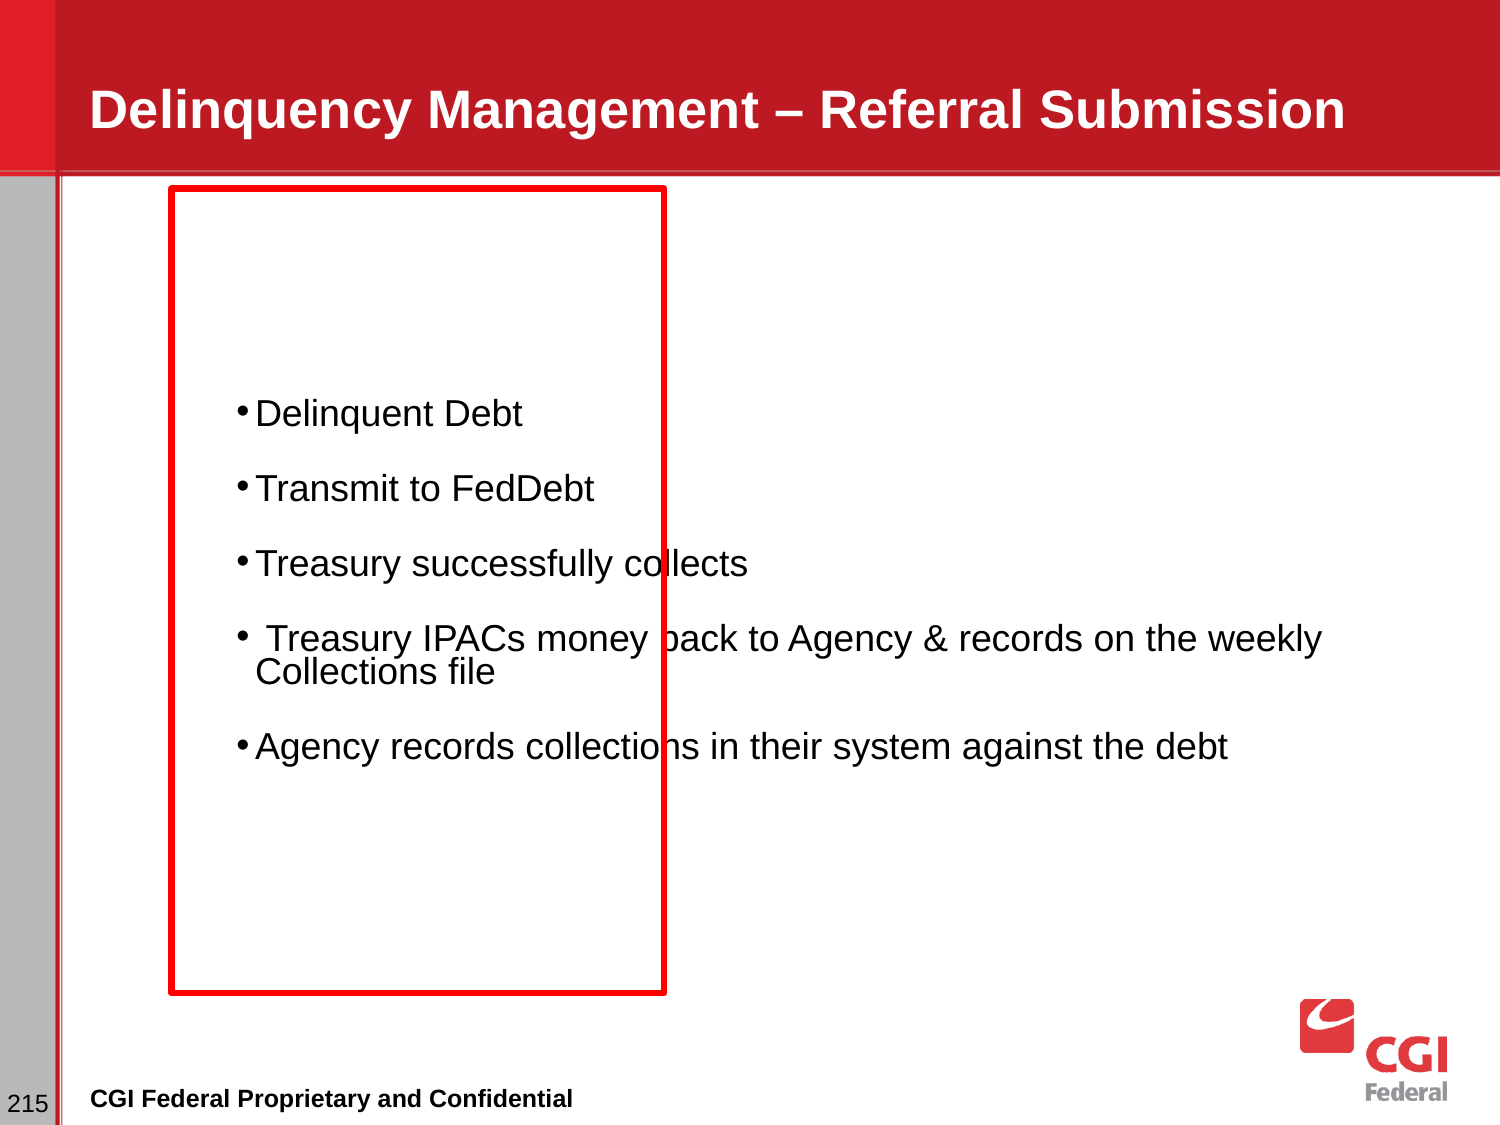

# Delinquency Management – Referral Submission

Delinquent Debt

Transmit to FedDebt

Treasury successfully collects

 Treasury IPACs money back to Agency & records on the weekly Collections file

Agency records collections in their system against the debt
215
CGI Federal Proprietary and Confidential